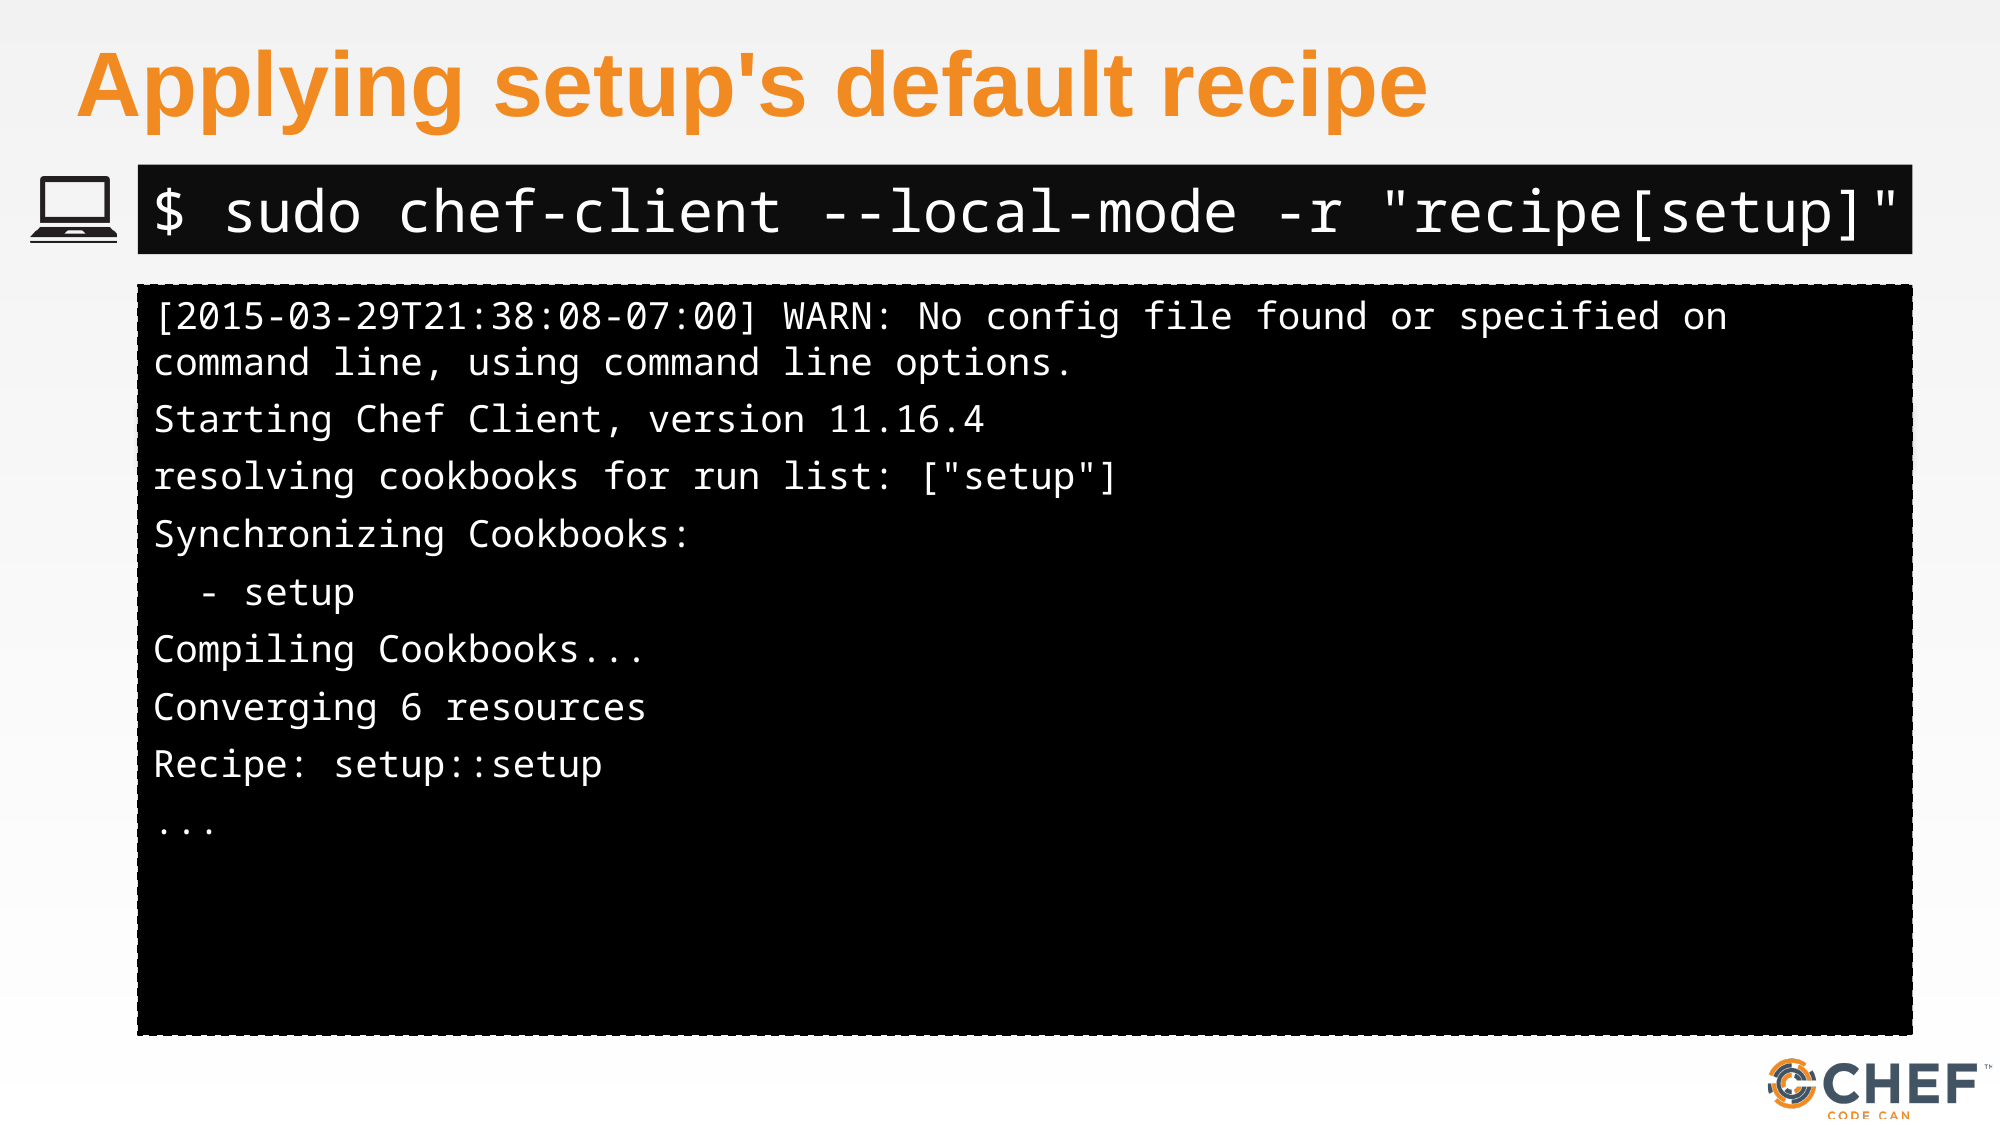

# Applying setup's default recipe
$ sudo chef-client --local-mode -r "recipe[setup]"
[2015-03-29T21:38:08-07:00] WARN: No config file found or specified on command line, using command line options.
Starting Chef Client, version 11.16.4
resolving cookbooks for run list: ["setup"]
Synchronizing Cookbooks:
  - setup
Compiling Cookbooks...
Converging 6 resources
Recipe: setup::setup
...